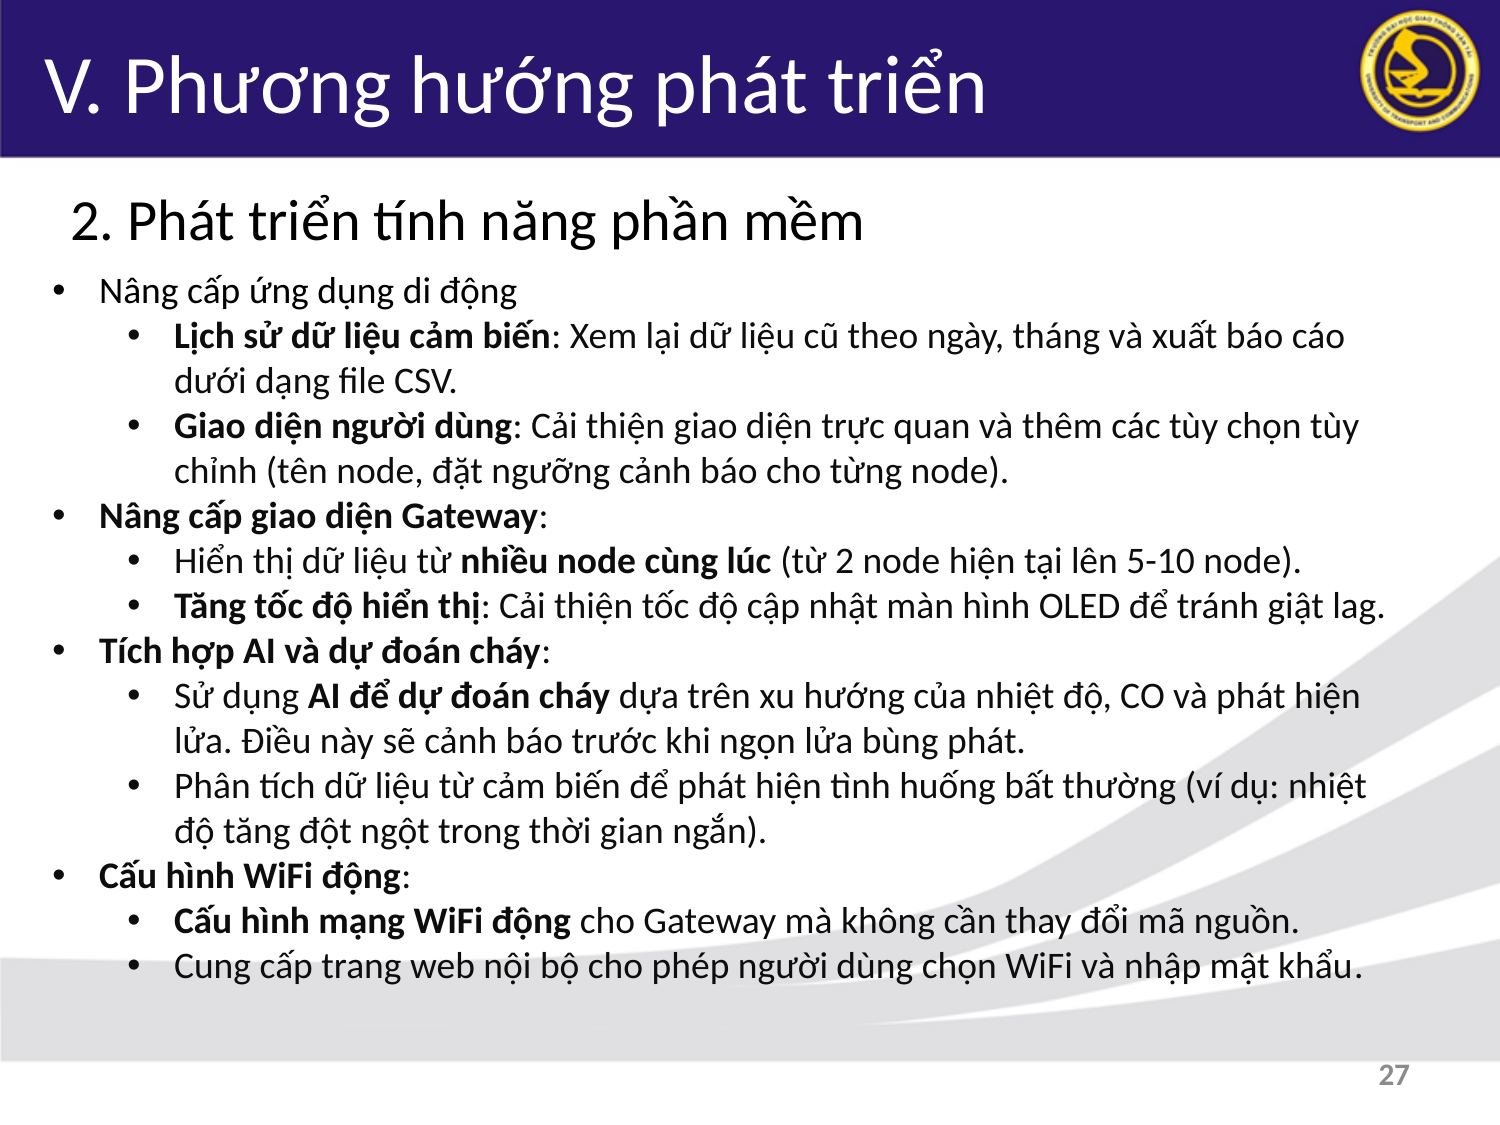

V. Phương hướng phát triển
2. Phát triển tính năng phần mềm
Nâng cấp ứng dụng di động
Lịch sử dữ liệu cảm biến: Xem lại dữ liệu cũ theo ngày, tháng và xuất báo cáo dưới dạng file CSV.
Giao diện người dùng: Cải thiện giao diện trực quan và thêm các tùy chọn tùy chỉnh (tên node, đặt ngưỡng cảnh báo cho từng node).
Nâng cấp giao diện Gateway:
Hiển thị dữ liệu từ nhiều node cùng lúc (từ 2 node hiện tại lên 5-10 node).
Tăng tốc độ hiển thị: Cải thiện tốc độ cập nhật màn hình OLED để tránh giật lag.
Tích hợp AI và dự đoán cháy:
Sử dụng AI để dự đoán cháy dựa trên xu hướng của nhiệt độ, CO và phát hiện lửa. Điều này sẽ cảnh báo trước khi ngọn lửa bùng phát.
Phân tích dữ liệu từ cảm biến để phát hiện tình huống bất thường (ví dụ: nhiệt độ tăng đột ngột trong thời gian ngắn).
Cấu hình WiFi động:
Cấu hình mạng WiFi động cho Gateway mà không cần thay đổi mã nguồn.
Cung cấp trang web nội bộ cho phép người dùng chọn WiFi và nhập mật khẩu.

27